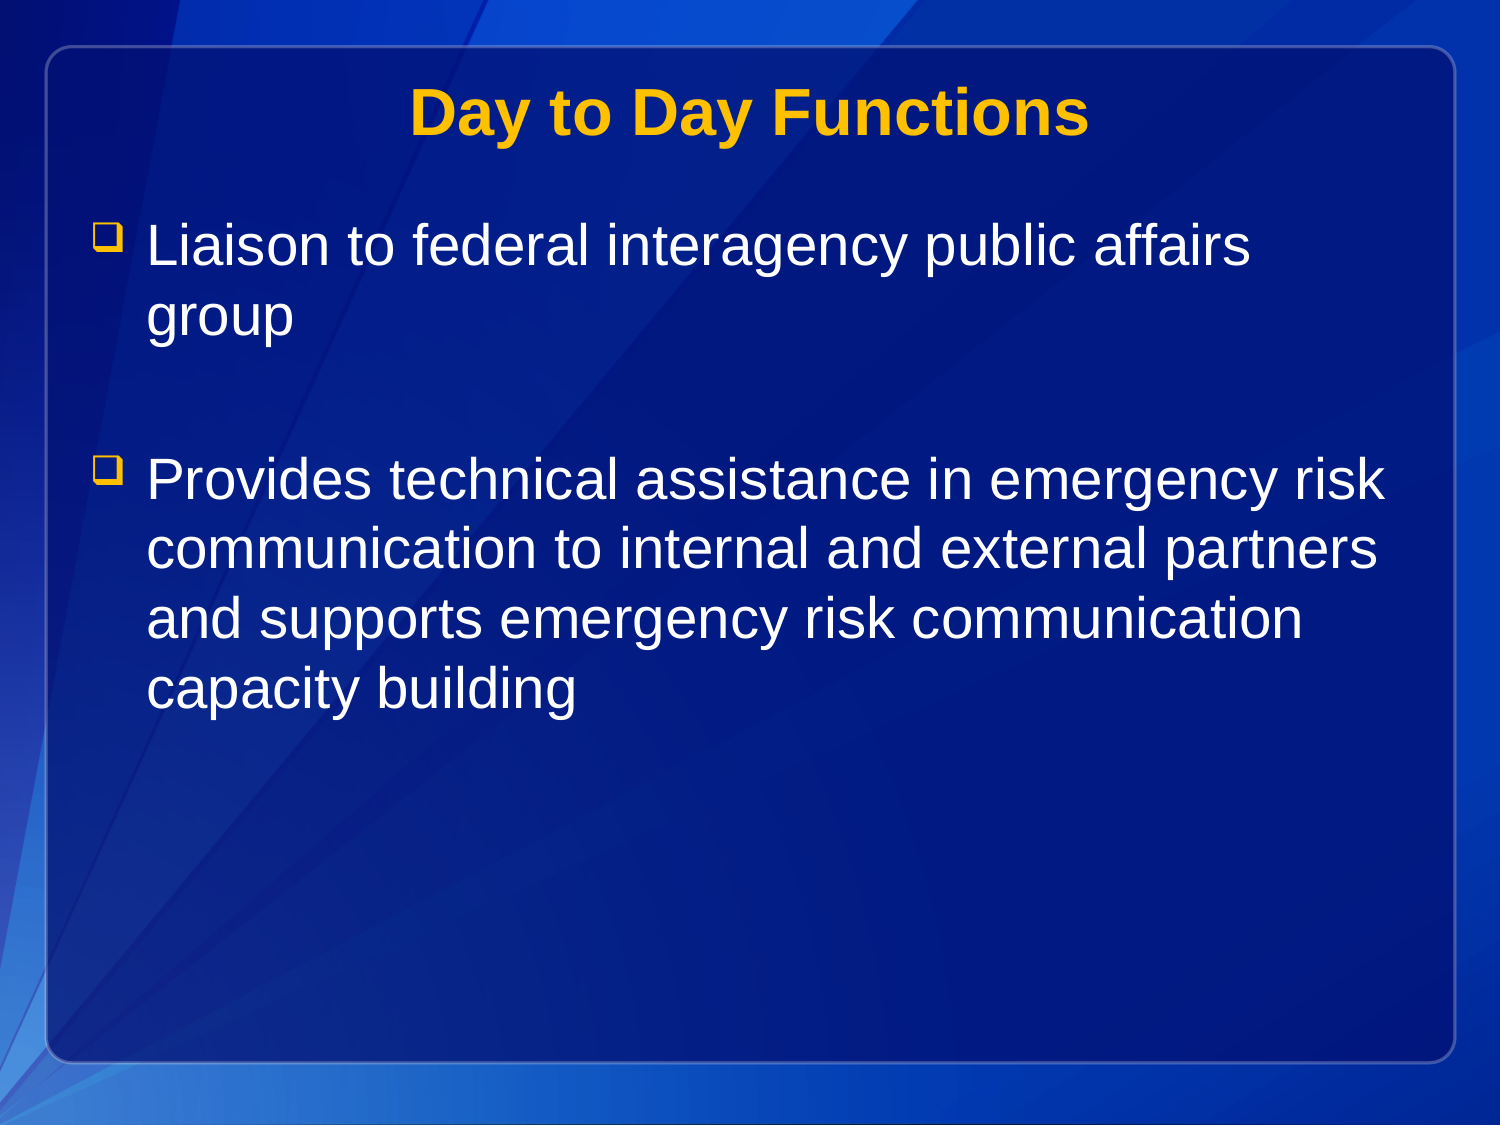

Day to Day Functions
Liaison to federal interagency public affairs group

Provides technical assistance in emergency risk communication to internal and external partners and supports emergency risk communication capacity building